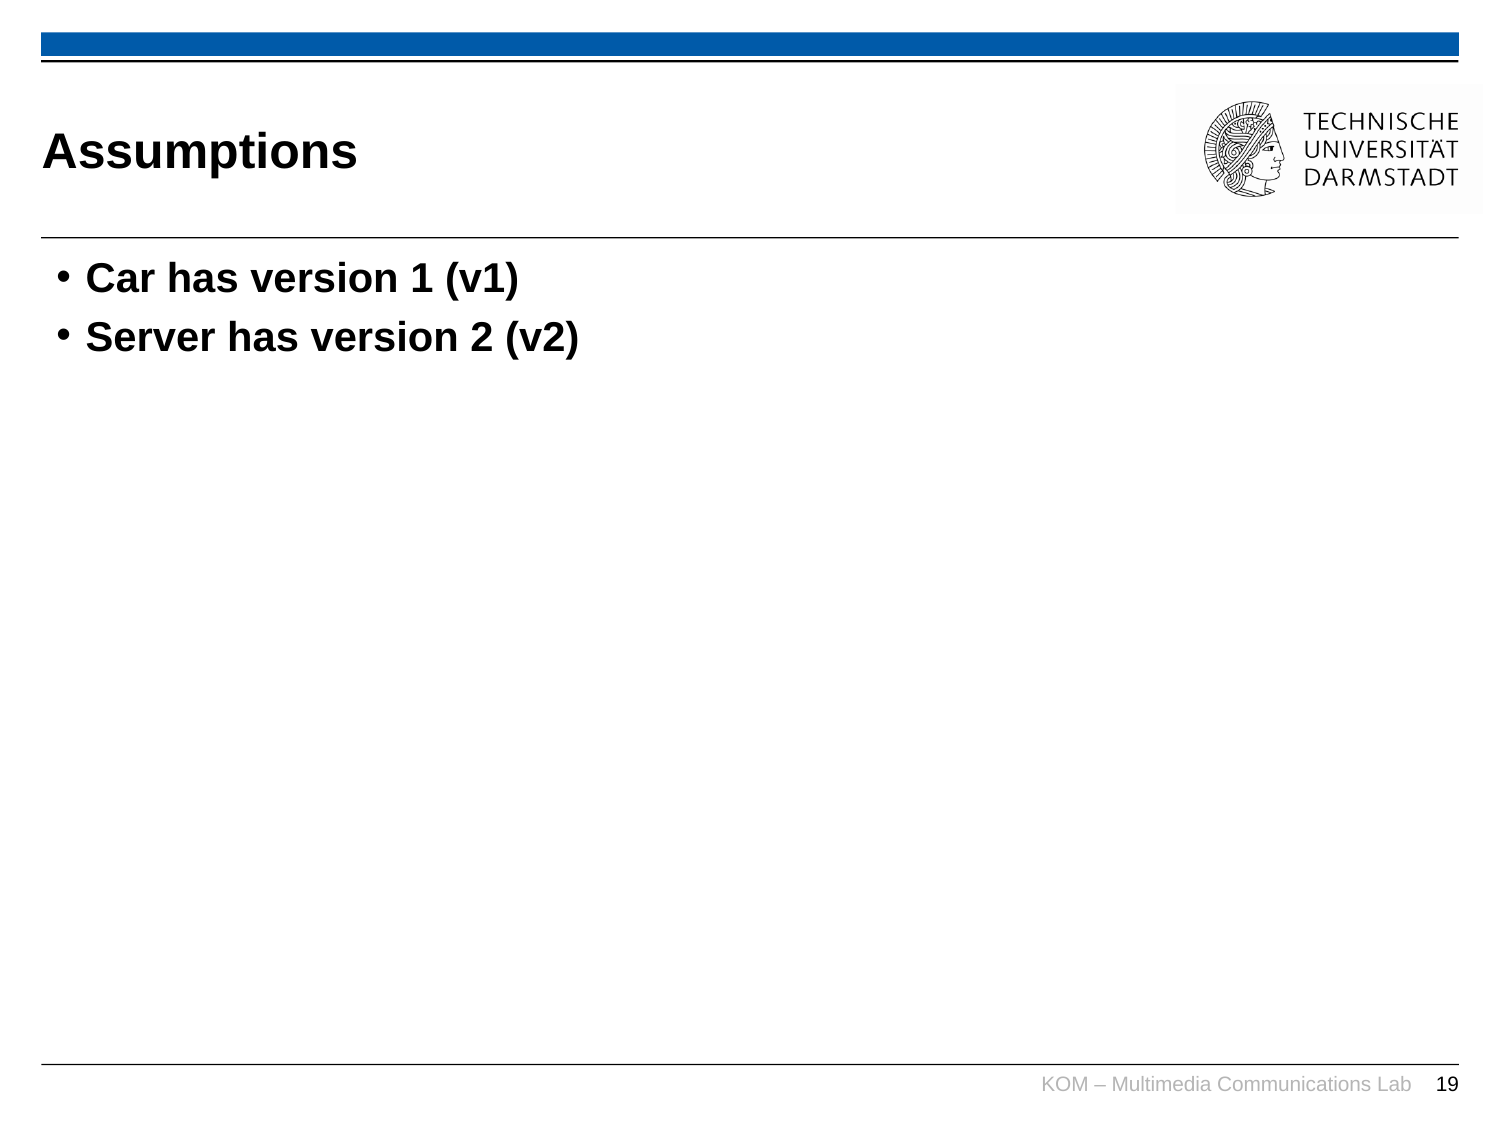

# Assumptions
Car has version 1 (v1)
Server has version 2 (v2)